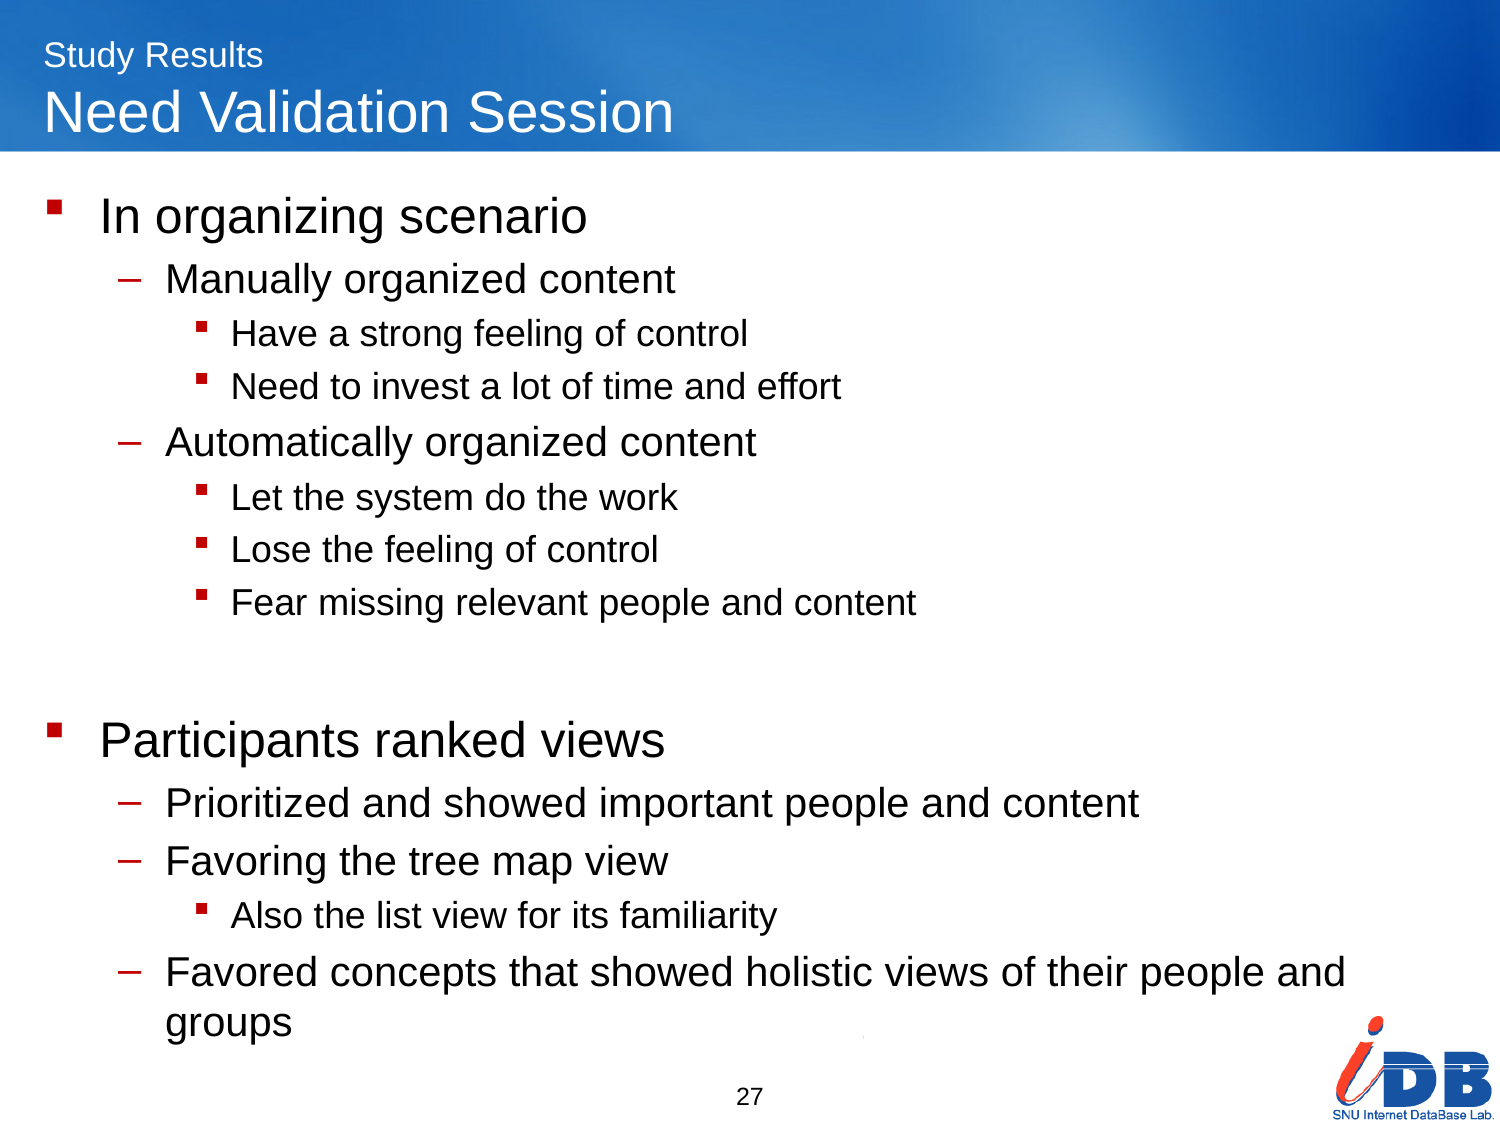

# Study Results Need Validation Session
In organizing scenario
Manually organized content
Have a strong feeling of control
Need to invest a lot of time and effort
Automatically organized content
Let the system do the work
Lose the feeling of control
Fear missing relevant people and content

Participants ranked views
Prioritized and showed important people and content
Favoring the tree map view
Also the list view for its familiarity
Favored concepts that showed holistic views of their people and groups
27